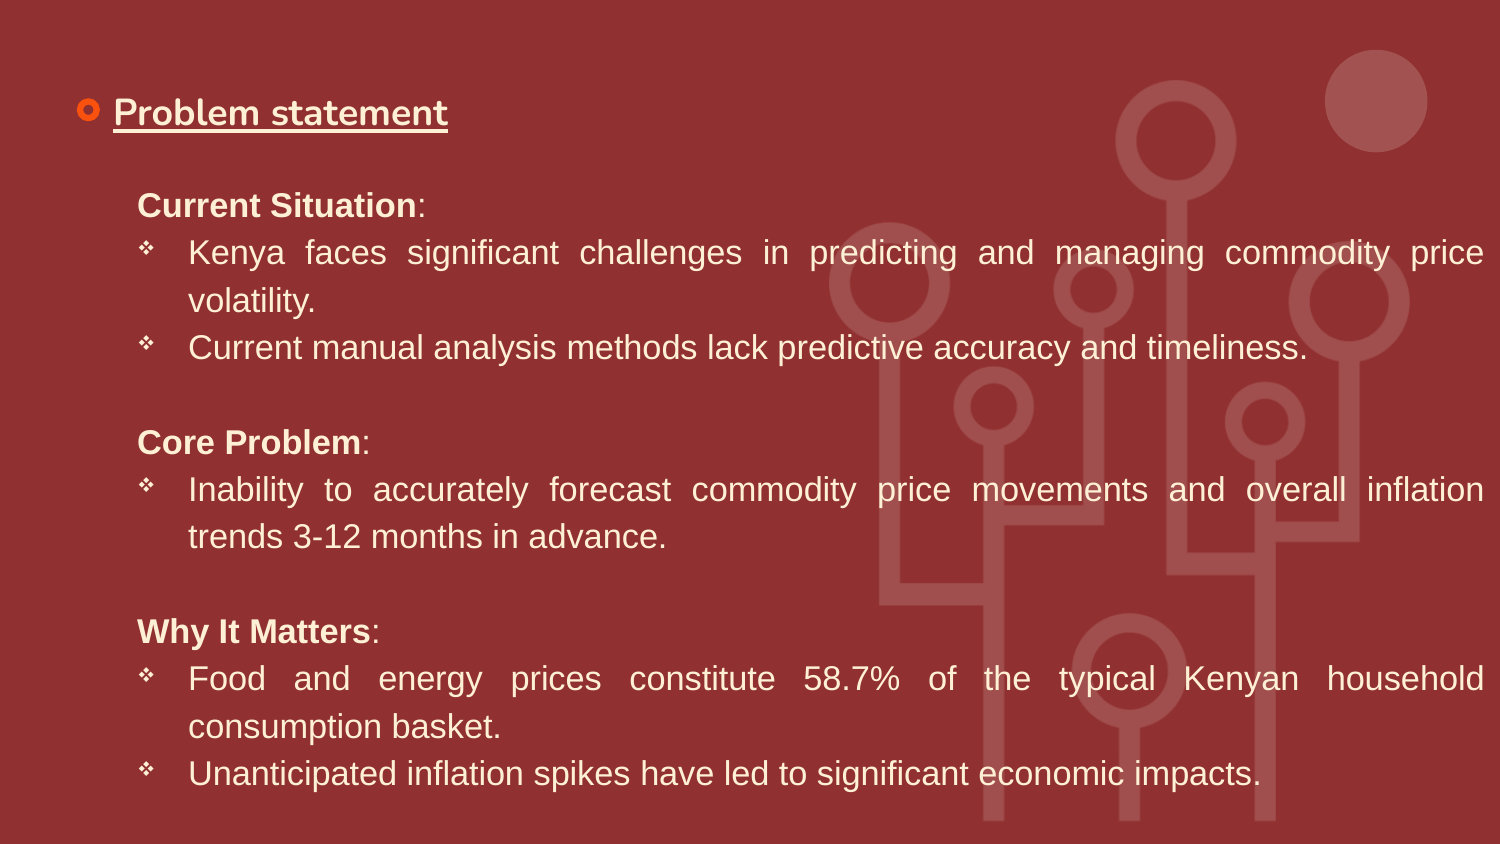

# Problem statement
Current Situation:
Kenya faces significant challenges in predicting and managing commodity price volatility.
Current manual analysis methods lack predictive accuracy and timeliness.

Core Problem:
Inability to accurately forecast commodity price movements and overall inflation trends 3-12 months in advance.

Why It Matters:
Food and energy prices constitute 58.7% of the typical Kenyan household consumption basket.
Unanticipated inflation spikes have led to significant economic impacts.